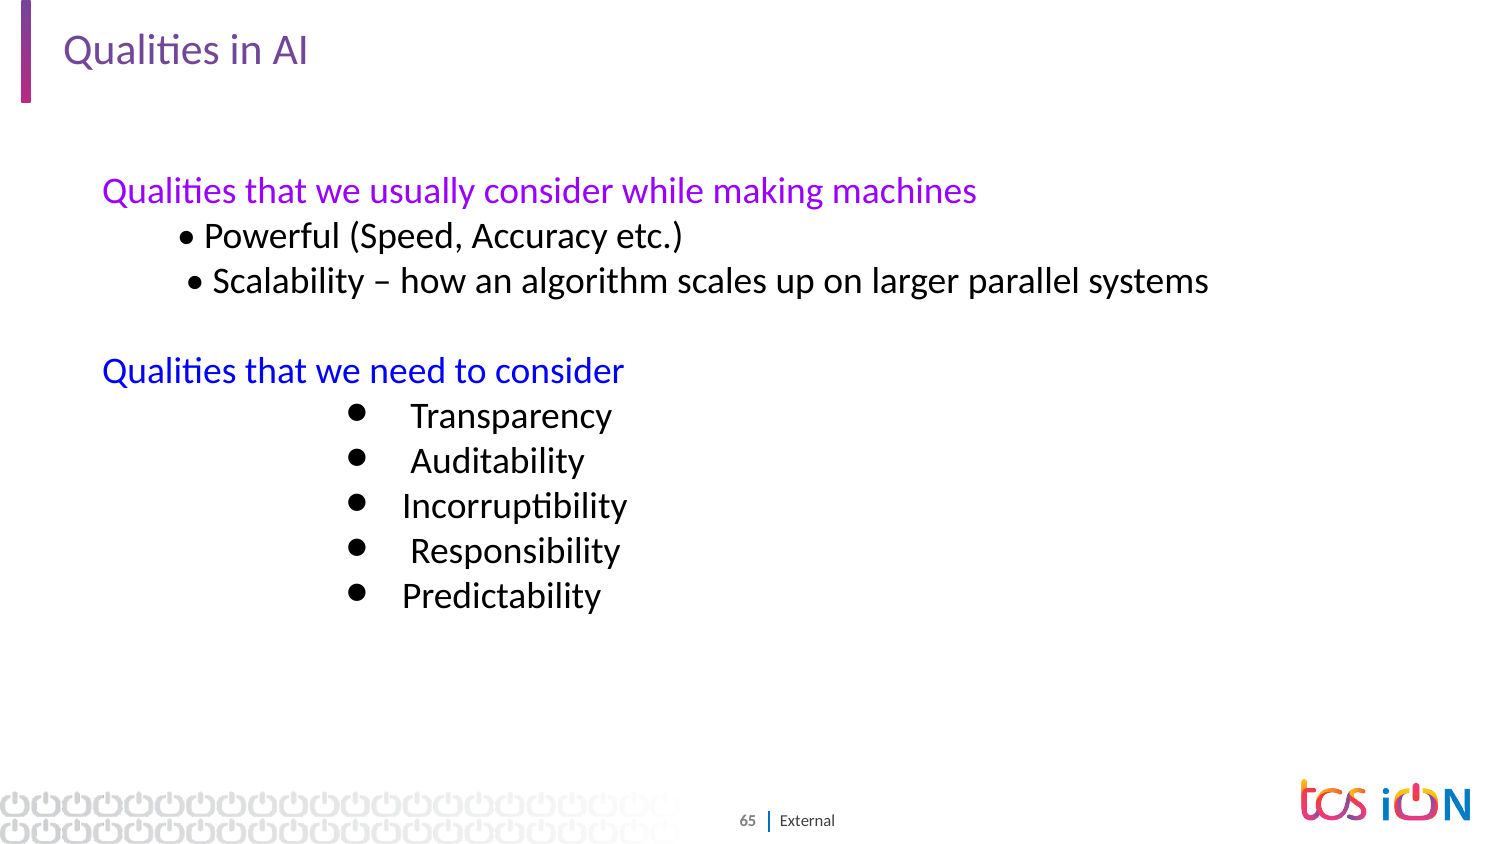

# Qualities in AI
Qualities that we usually consider while making machines
• Powerful (Speed, Accuracy etc.)
 • Scalability – how an algorithm scales up on larger parallel systems

Qualities that we need to consider
 Transparency
 Auditability
Incorruptibility
 Responsibility
Predictability